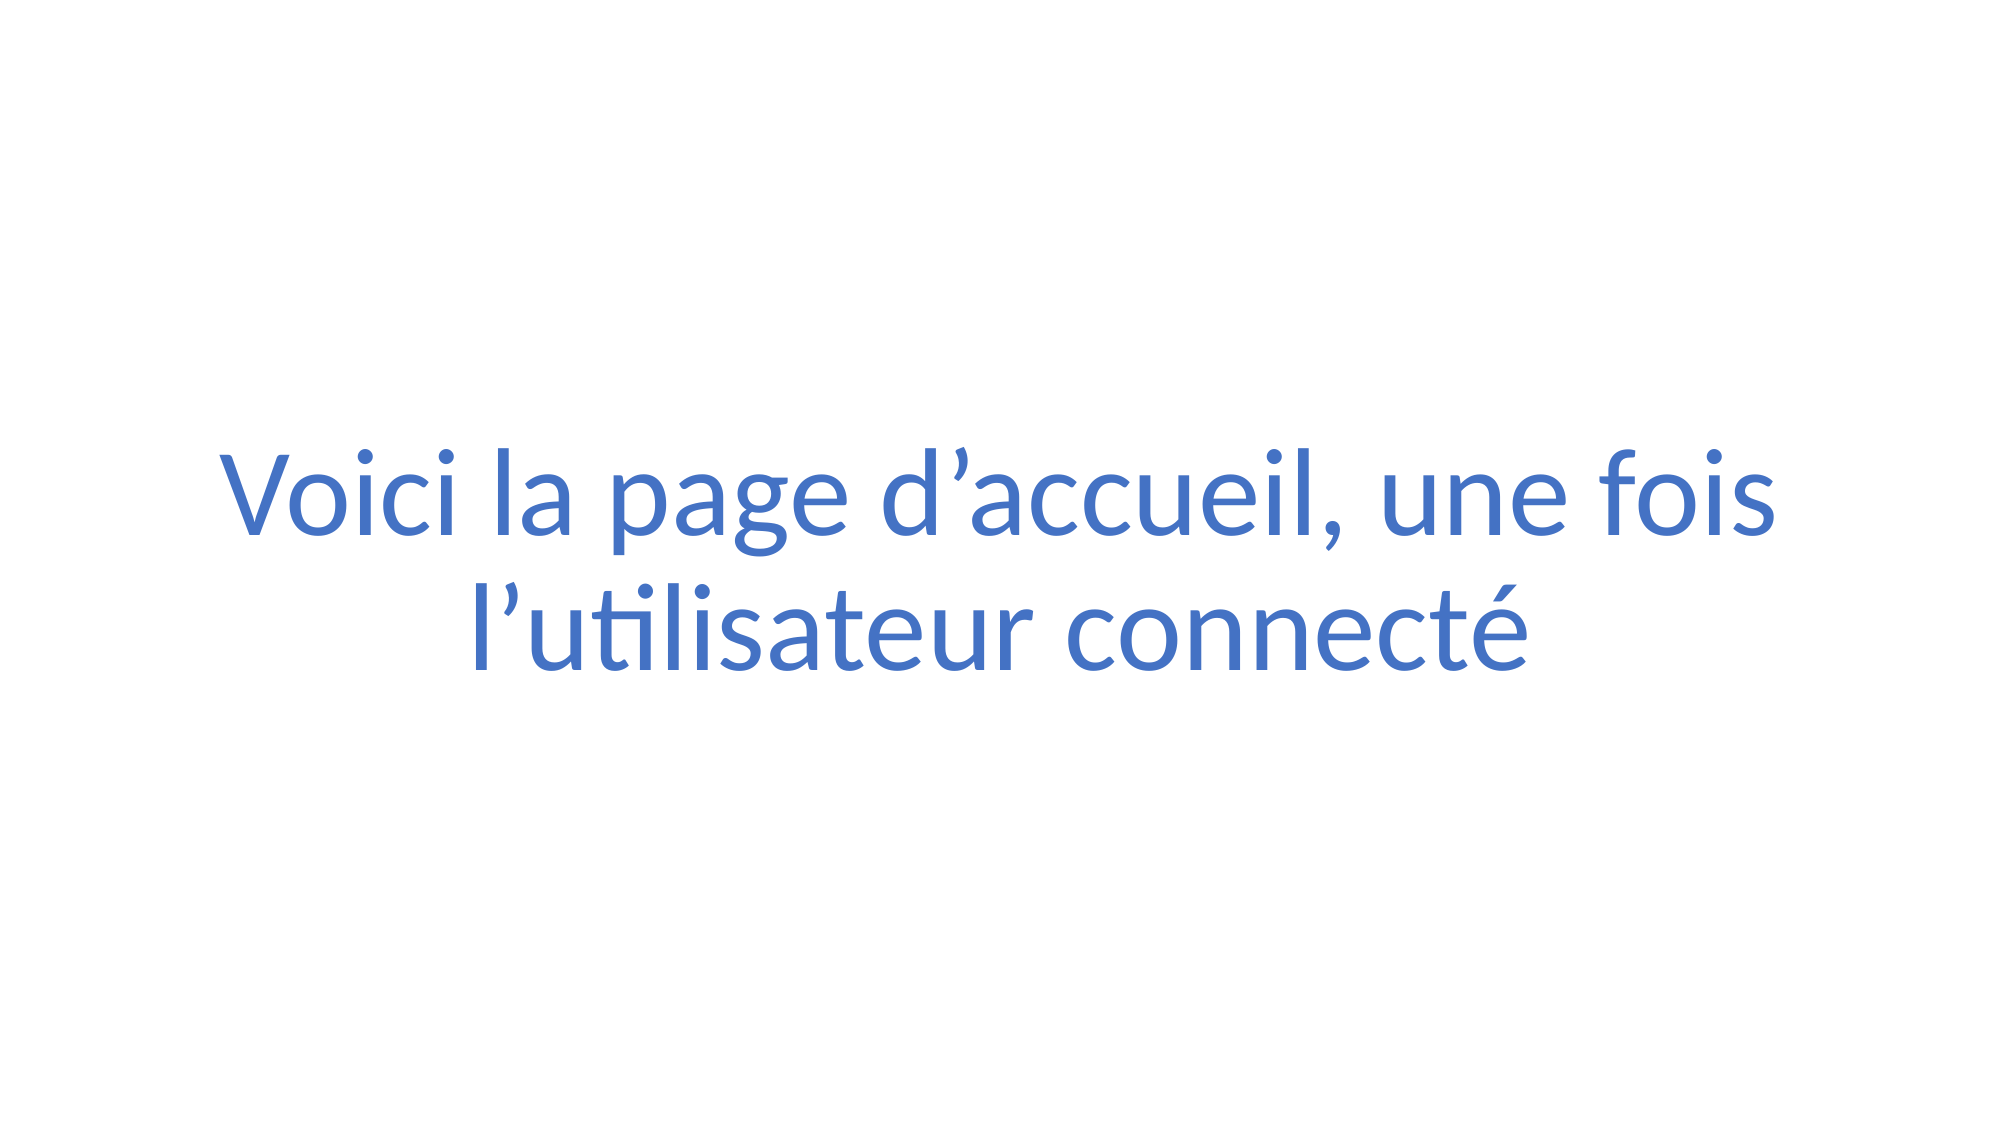

# Voici la page d’accueil, une fois l’utilisateur connecté